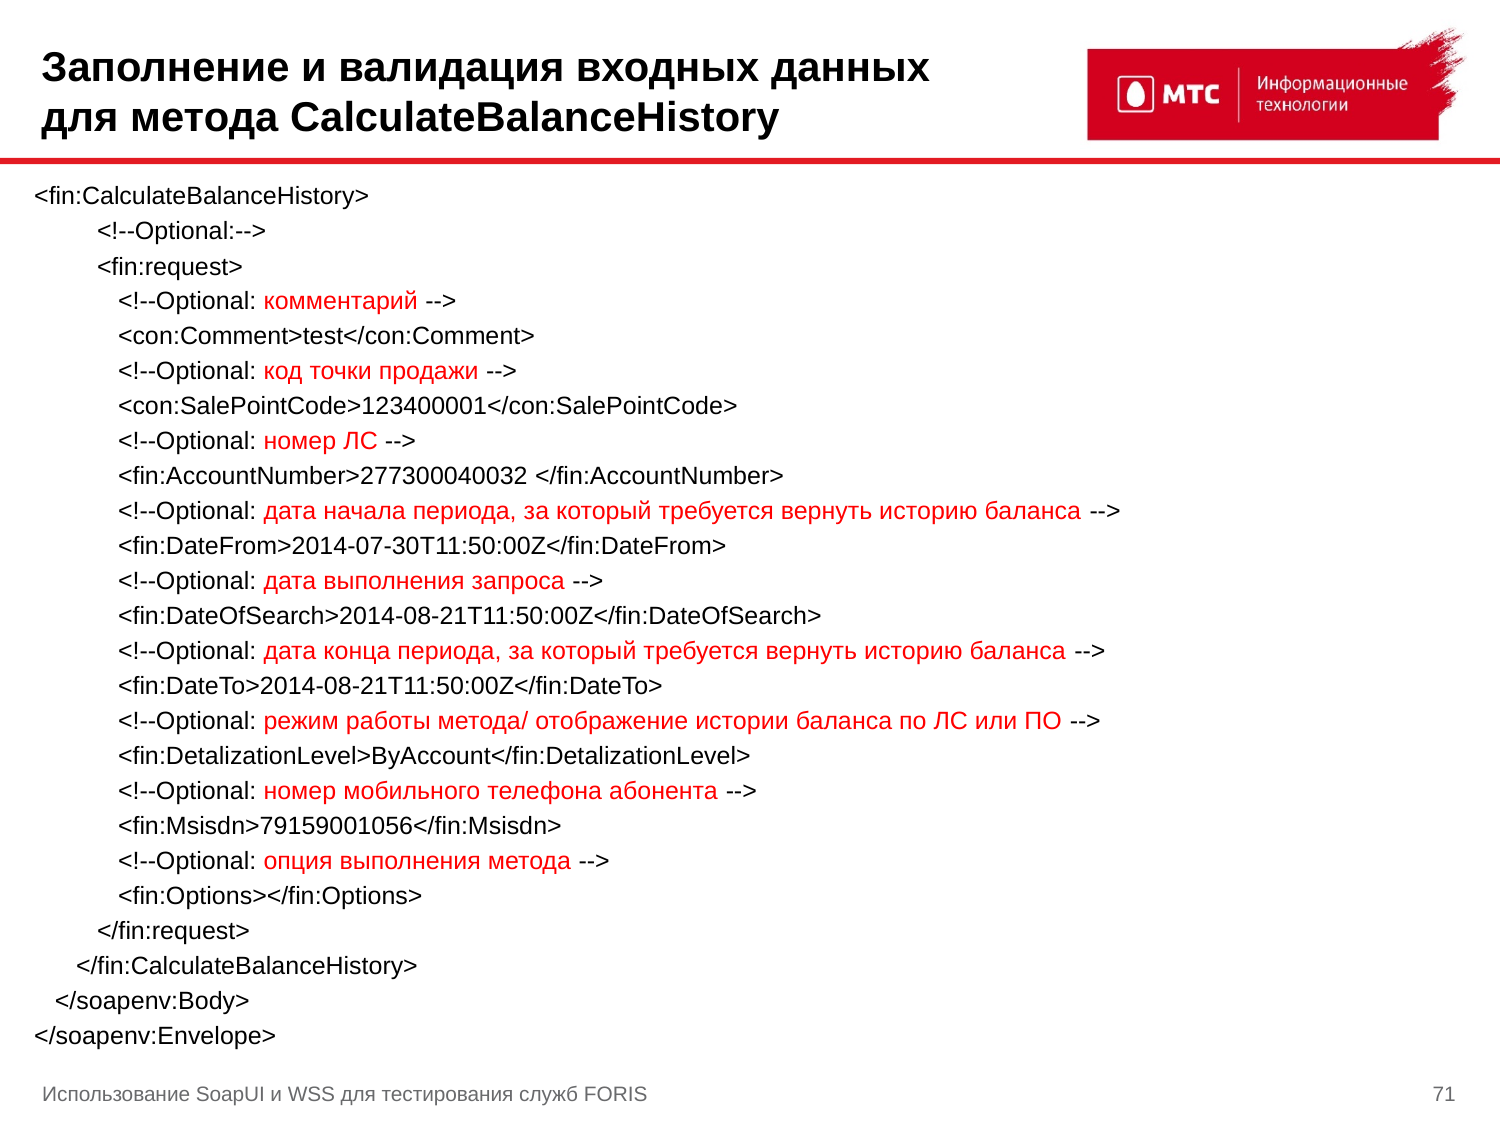

# Заполнение и валидация входных данных для метода CalculateBalanceHistory
<fin:CalculateBalanceHistory>
         <!--Optional:-->
         <fin:request>
            <!--Optional: комментарий -->
            <con:Comment>test</con:Comment>
            <!--Optional: код точки продажи -->
            <con:SalePointCode>123400001</con:SalePointCode>
            <!--Optional: номер ЛС -->
            <fin:AccountNumber>277300040032 </fin:AccountNumber>
            <!--Optional: дата начала периода, за который требуется вернуть историю баланса -->
            <fin:DateFrom>2014-07-30T11:50:00Z</fin:DateFrom>
            <!--Optional: дата выполнения запроса -->
            <fin:DateOfSearch>2014-08-21T11:50:00Z</fin:DateOfSearch>
            <!--Optional: дата конца периода, за который требуется вернуть историю баланса -->
            <fin:DateTo>2014-08-21T11:50:00Z</fin:DateTo>
            <!--Optional: режим работы метода/ отображение истории баланса по ЛС или ПО -->
            <fin:DetalizationLevel>ByAccount</fin:DetalizationLevel>
            <!--Optional: номер мобильного телефона абонента -->
            <fin:Msisdn>79159001056</fin:Msisdn>
            <!--Optional: опция выполнения метода -->
            <fin:Options></fin:Options>
         </fin:request>
      </fin:CalculateBalanceHistory>
   </soapenv:Body>
</soapenv:Envelope>
Использование SoapUI и WSS для тестирования служб FORIS
71